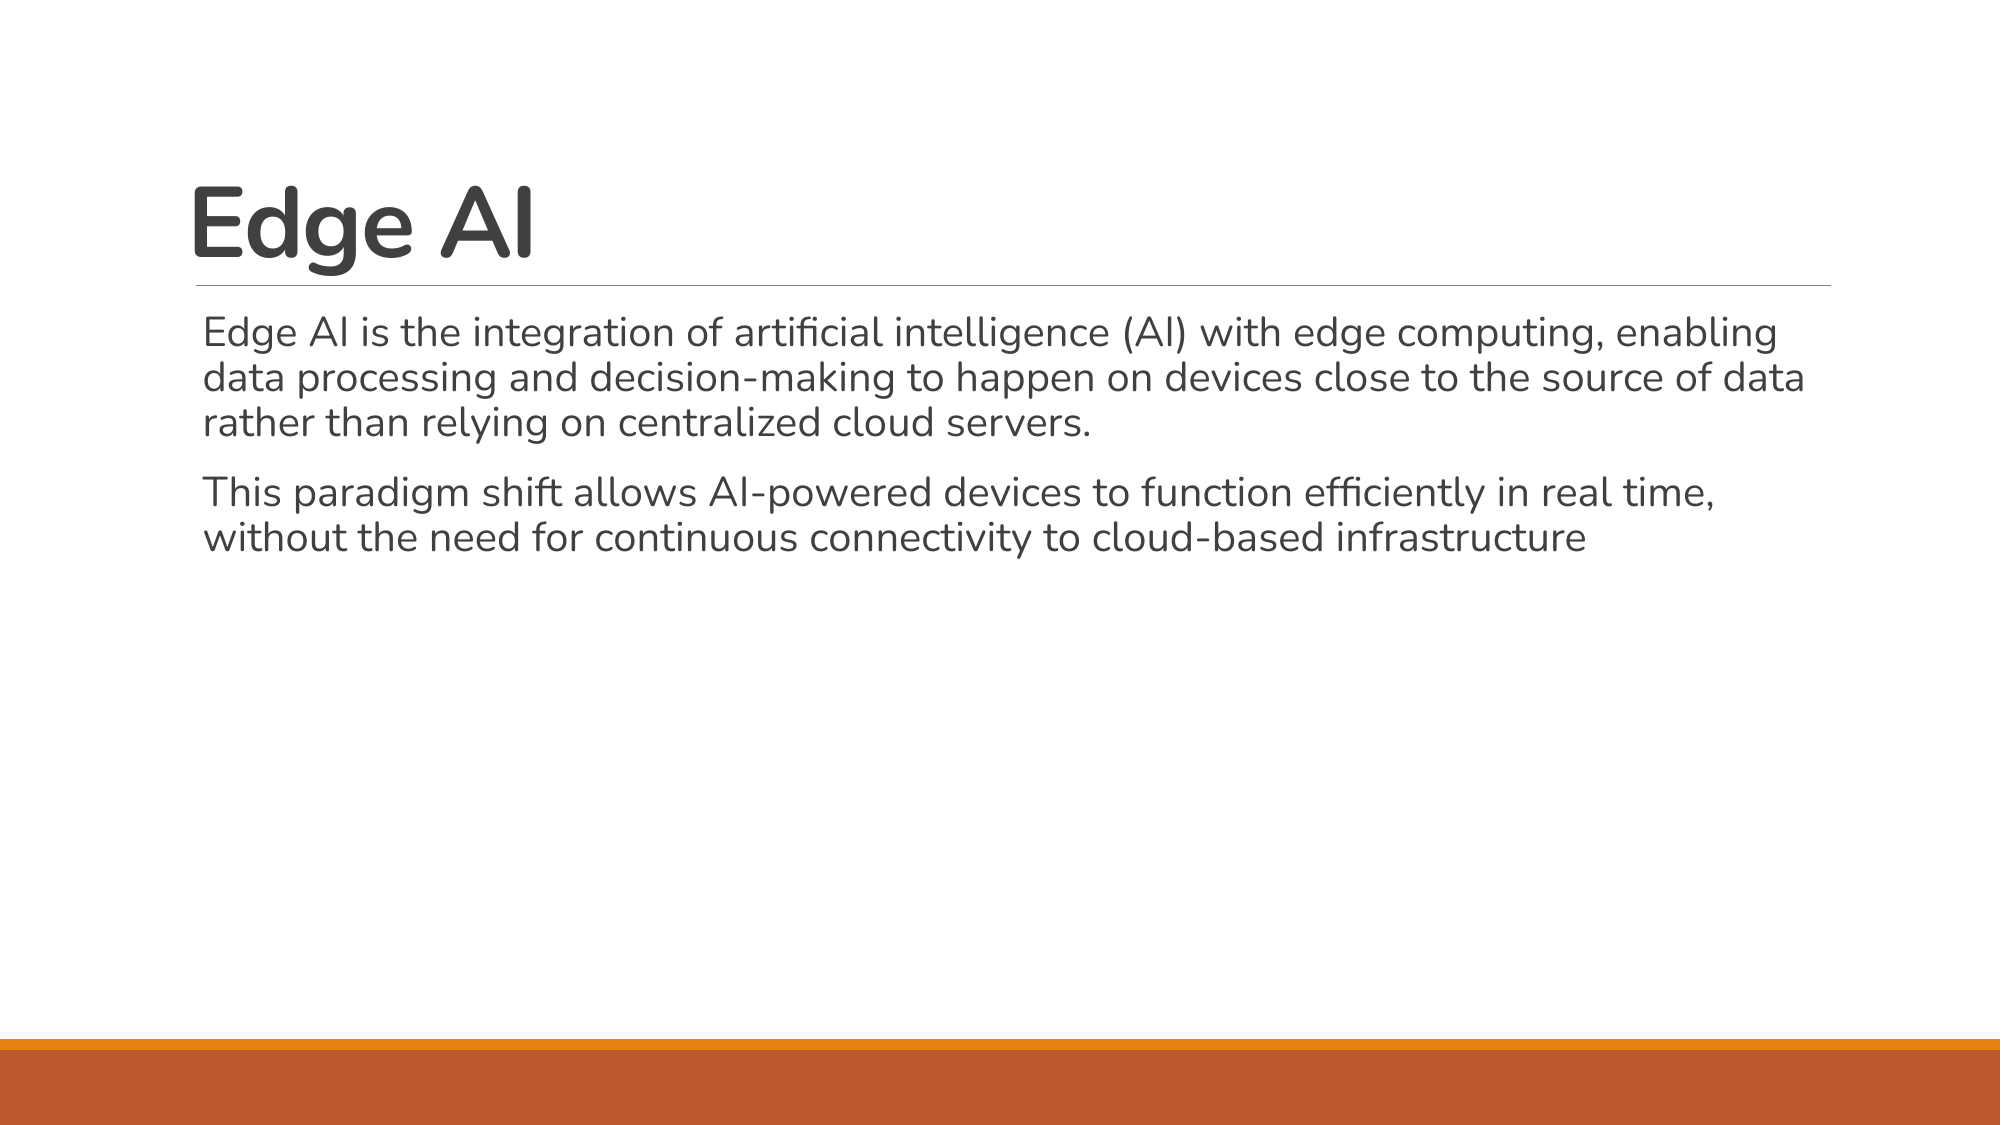

# Edge AI
Edge AI is the integration of artificial intelligence (AI) with edge computing, enabling data processing and decision-making to happen on devices close to the source of data rather than relying on centralized cloud servers.
This paradigm shift allows AI-powered devices to function efficiently in real time, without the need for continuous connectivity to cloud-based infrastructure